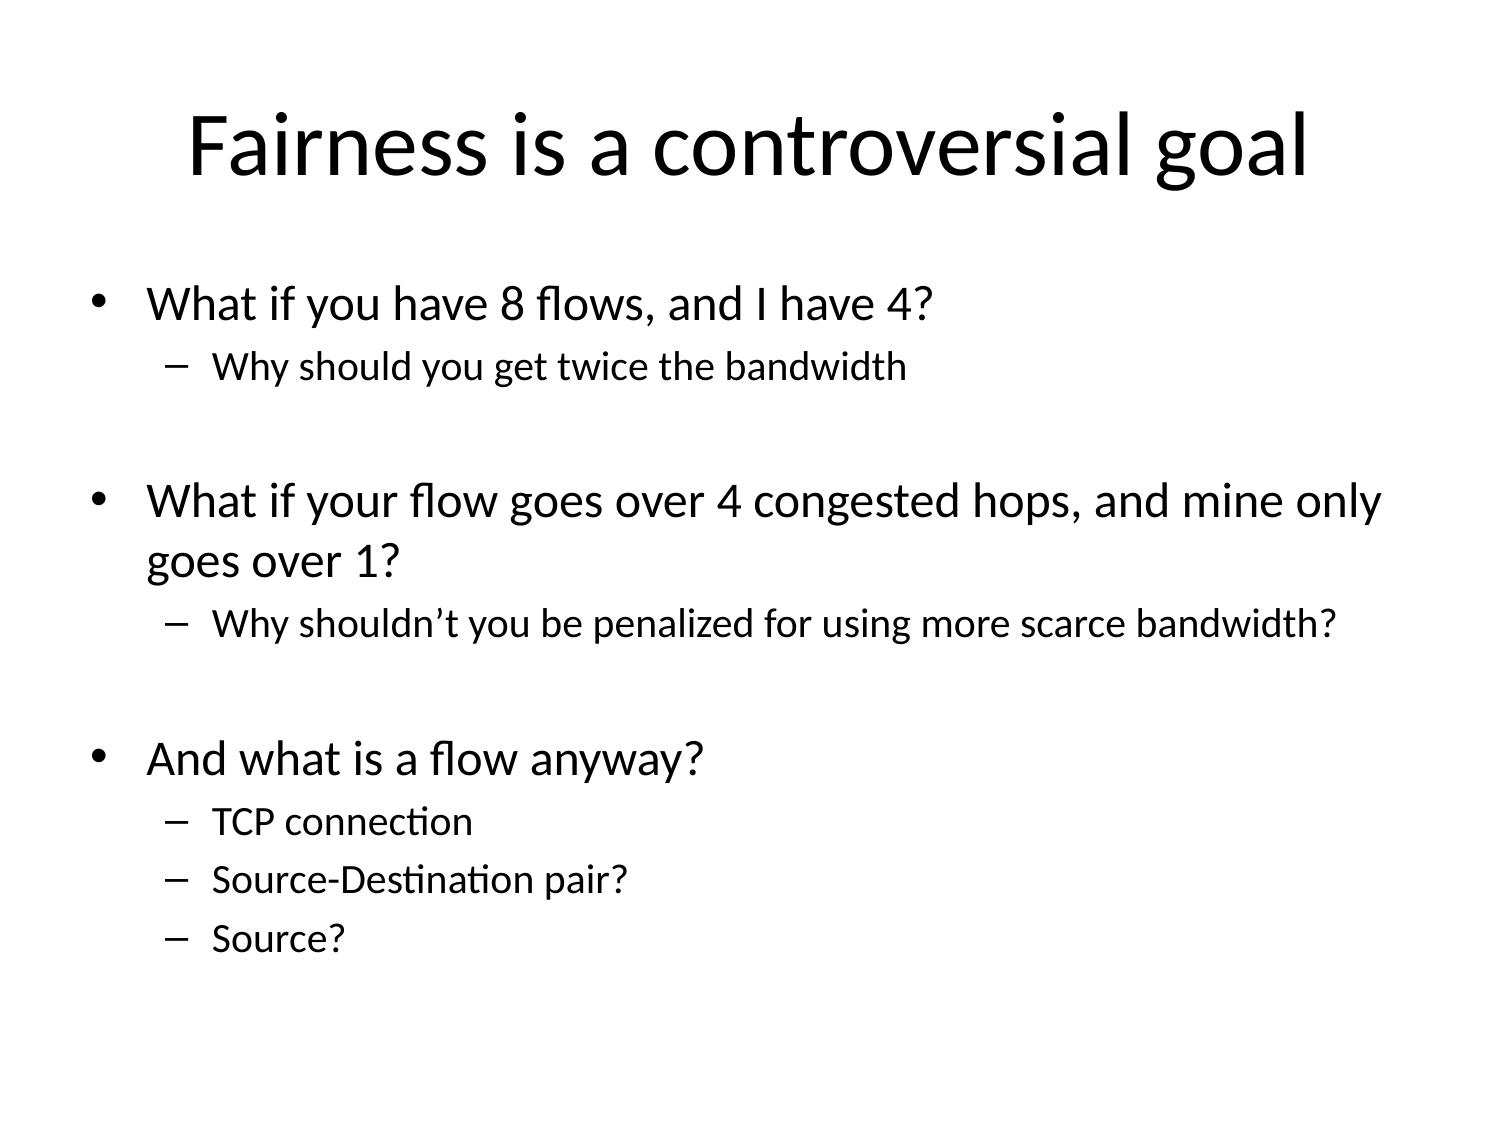

# Fairness is a controversial goal
What if you have 8 flows, and I have 4?
Why should you get twice the bandwidth

What if your flow goes over 4 congested hops, and mine only goes over 1?
Why shouldn’t you be penalized for using more scarce bandwidth?

And what is a flow anyway?
TCP connection
Source-Destination pair?
Source?